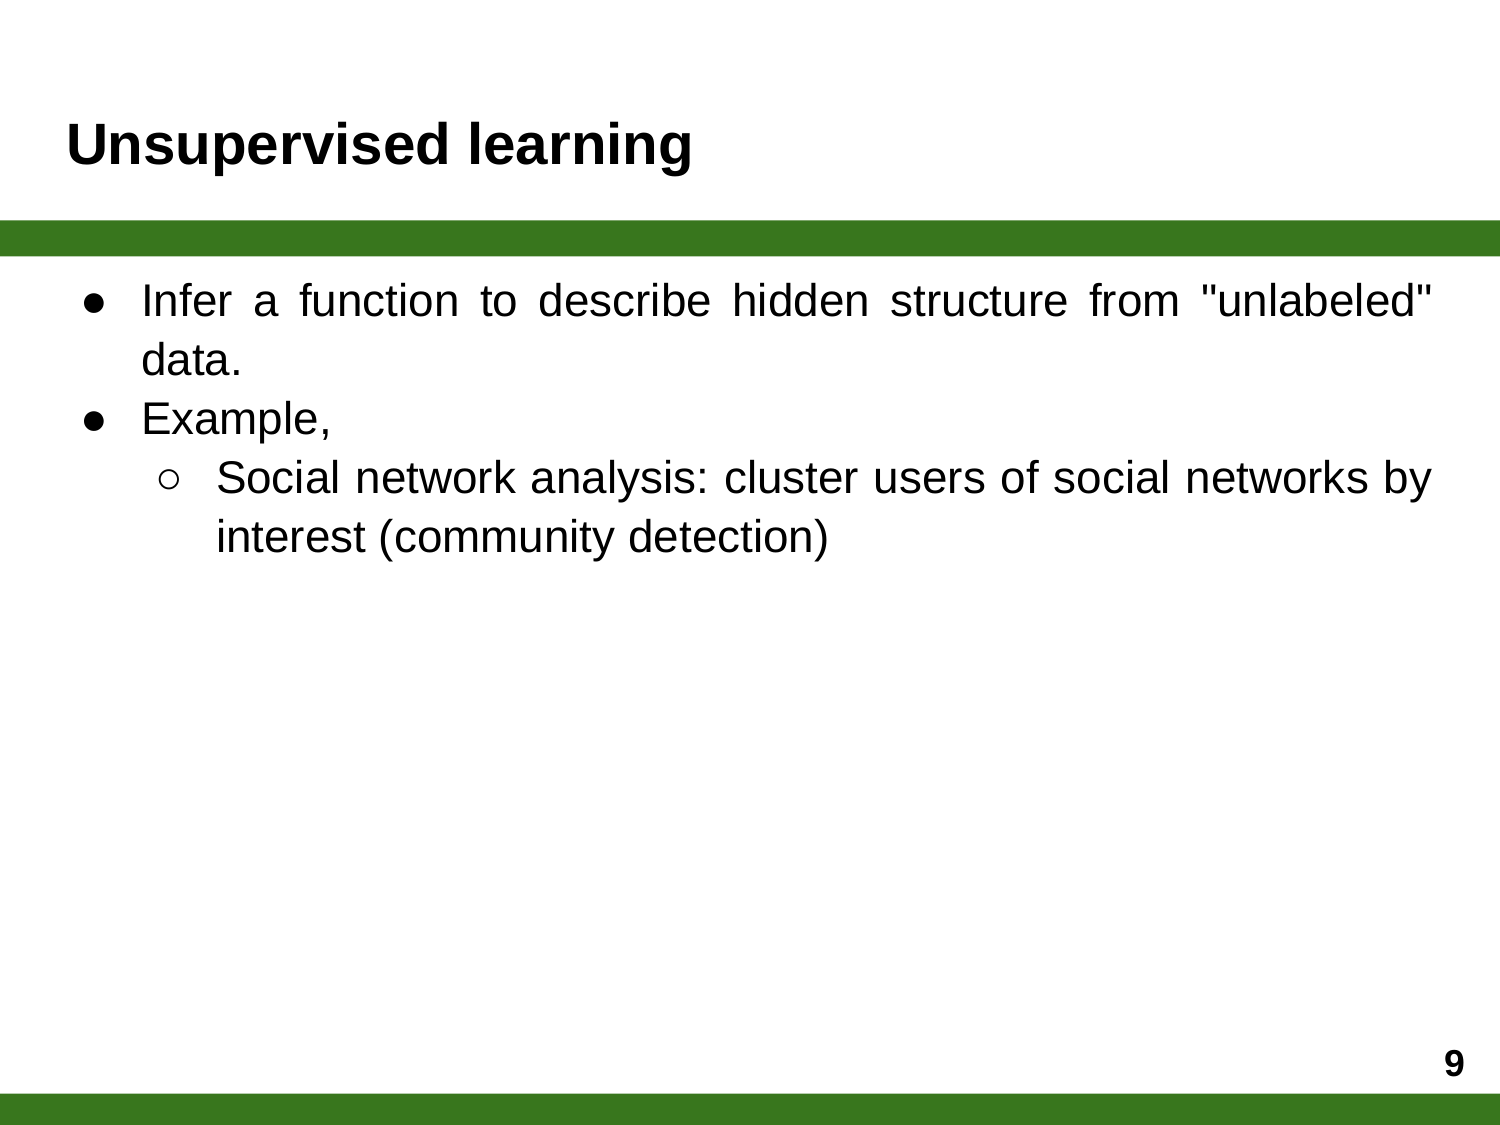

# Unsupervised learning
Infer a function to describe hidden structure from "unlabeled" data.
Example,
Social network analysis: cluster users of social networks by interest (community detection)
9